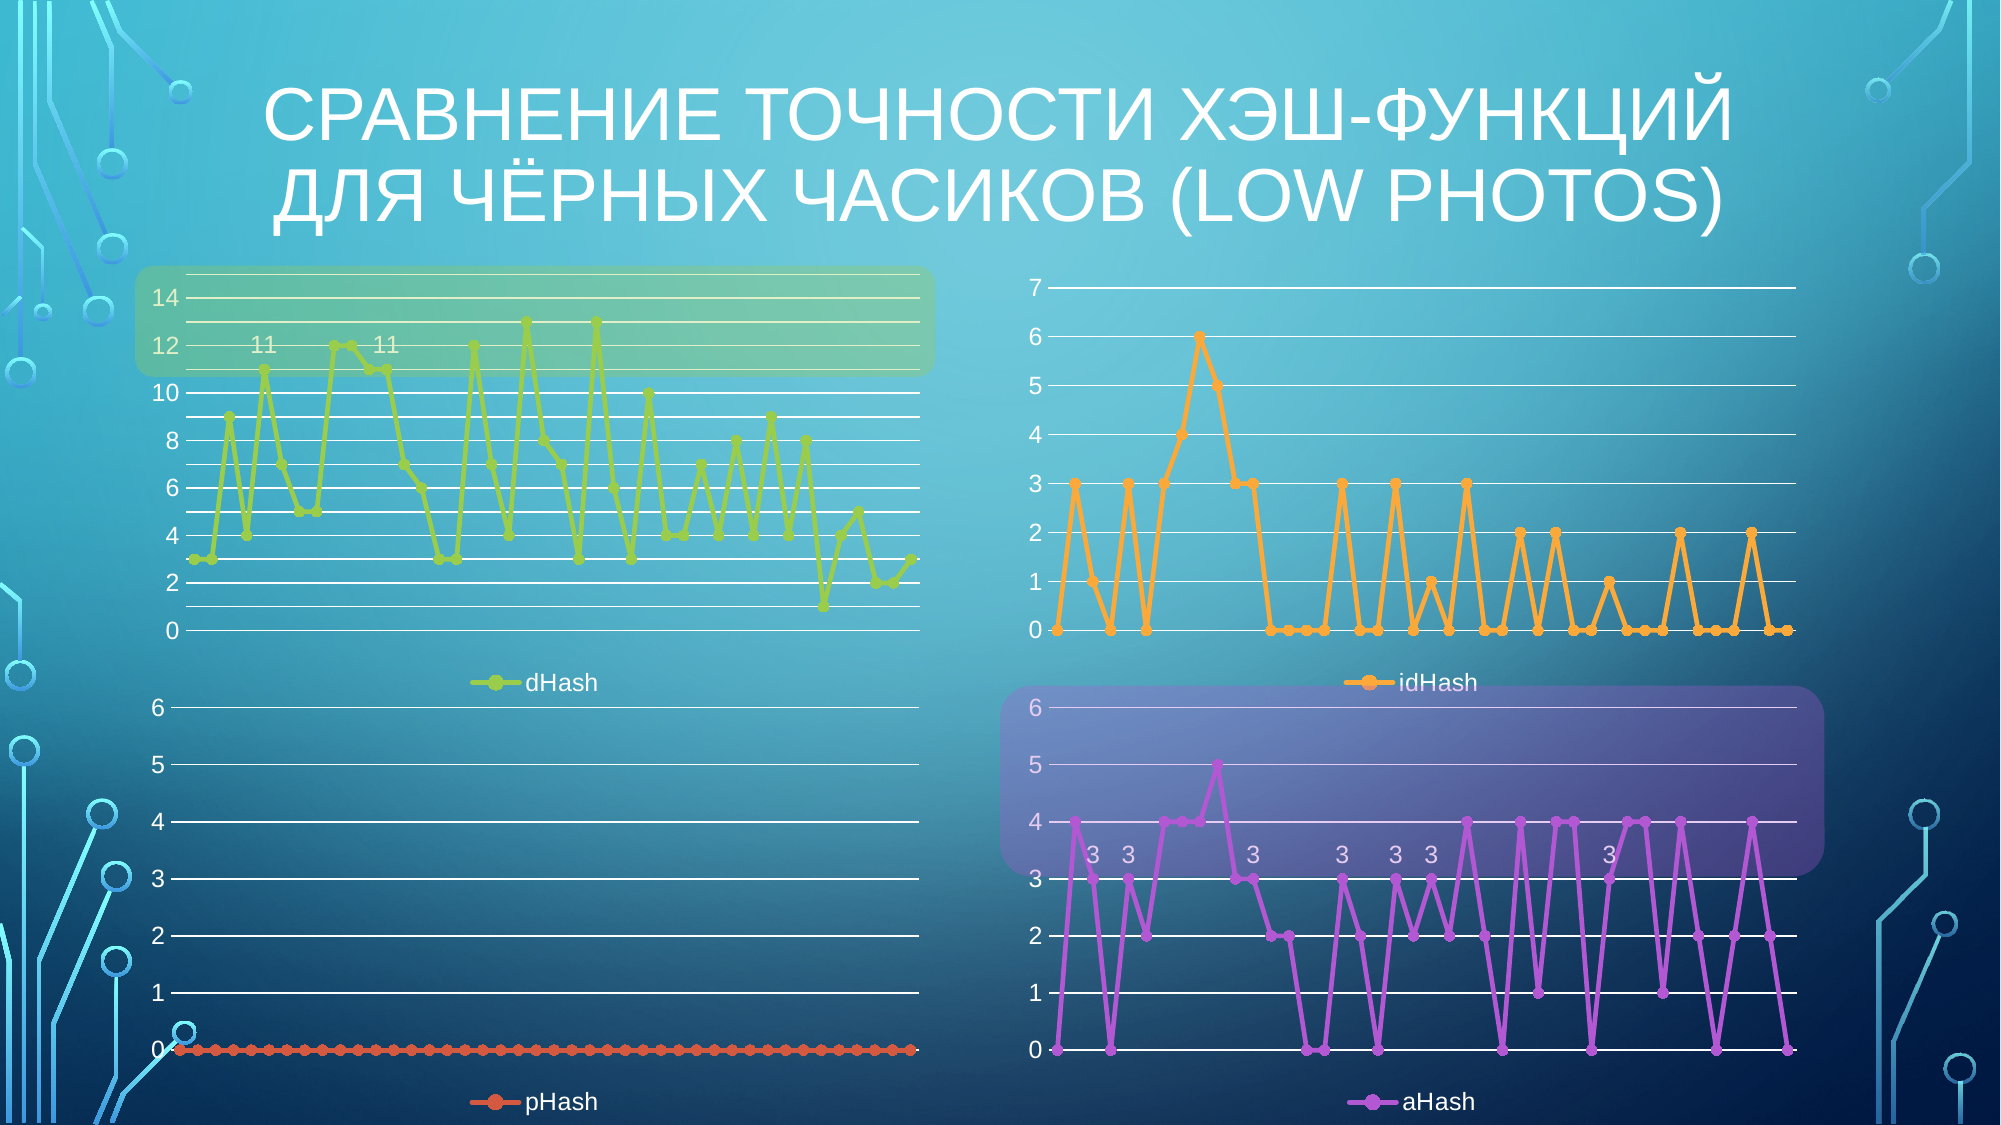

# Сравнение точности хэш-функций Для Чёрных часиков (low photos)

### Chart

| Category | dHash |
|---|---|
| "black_1.jpg" | 3.0 |
| "black_2.jpg" | 3.0 |
| "black_3.jpg" | 9.0 |
| "black_4.jpg" | 4.0 |
| "black_5.jpg" | 11.0 |
| "black_6.jpg" | 7.0 |
| "black_7.jpg" | 5.0 |
| "black_8.jpg" | 5.0 |
| "black_9.jpg" | 12.0 |
| "black_10.jpg" | 12.0 |
| "black_11.jpg" | 11.0 |
| "black_12.jpg" | 11.0 |
| "black_13.jpg" | 7.0 |
| "black_14.jpg" | 6.0 |
| "black_15.jpg" | 3.0 |
| "black_16.jpg" | 3.0 |
| "black_17.jpg" | 12.0 |
| "black_18.jpg" | 7.0 |
| "black_19.jpg" | 4.0 |
| "black_20.jpg" | 13.0 |
| "black_21.jpg" | 8.0 |
| "black_22.jpg" | 7.0 |
| "black_23.jpg" | 3.0 |
| "black_24.jpg" | 13.0 |
| "black_25.jpg" | 6.0 |
| "black_26.jpg" | 3.0 |
| "black_27.jpg" | 10.0 |
| "black_28.jpg" | 4.0 |
| "black_29.jpg" | 4.0 |
| "black_30.jpg" | 7.0 |
| "black_31.jpg" | 4.0 |
| "black_32.jpg" | 8.0 |
| "black_33.jpg" | 4.0 |
| "black_34.jpg" | 9.0 |
| "black_35.jpg" | 4.0 |
| "black_36.jpg" | 8.0 |
| "black_37.jpg" | 1.0 |
| "black_38.jpg" | 4.0 |
| "black_39.jpg" | 5.0 |
| "black_40.jpg" | 2.0 |
| "black_41.jpg" | 2.0 |
| "black_42.jpg" | 3.0 |

### Chart

| Category | idHash |
|---|---|
| "black_1.jpg" | 0.0 |
| "black_2.jpg" | 3.0 |
| "black_3.jpg" | 1.0 |
| "black_4.jpg" | 0.0 |
| "black_5.jpg" | 3.0 |
| "black_6.jpg" | 0.0 |
| "black_7.jpg" | 3.0 |
| "black_8.jpg" | 4.0 |
| "black_9.jpg" | 6.0 |
| "black_10.jpg" | 5.0 |
| "black_11.jpg" | 3.0 |
| "black_12.jpg" | 3.0 |
| "black_13.jpg" | 0.0 |
| "black_14.jpg" | 0.0 |
| "black_15.jpg" | 0.0 |
| "black_16.jpg" | 0.0 |
| "black_17.jpg" | 3.0 |
| "black_18.jpg" | 0.0 |
| "black_19.jpg" | 0.0 |
| "black_20.jpg" | 3.0 |
| "black_21.jpg" | 0.0 |
| "black_22.jpg" | 1.0 |
| "black_23.jpg" | 0.0 |
| "black_24.jpg" | 3.0 |
| "black_25.jpg" | 0.0 |
| "black_26.jpg" | 0.0 |
| "black_27.jpg" | 2.0 |
| "black_28.jpg" | 0.0 |
| "black_29.jpg" | 2.0 |
| "black_30.jpg" | 0.0 |
| "black_31.jpg" | 0.0 |
| "black_32.jpg" | 1.0 |
| "black_33.jpg" | 0.0 |
| "black_34.jpg" | 0.0 |
| "black_35.jpg" | 0.0 |
| "black_36.jpg" | 2.0 |
| "black_37.jpg" | 0.0 |
| "black_38.jpg" | 0.0 |
| "black_39.jpg" | 0.0 |
| "black_40.jpg" | 2.0 |
| "black_41.jpg" | 0.0 |
| "black_42.jpg" | 0.0 |

### Chart

| Category | aHash |
|---|---|
| "black_1.jpg" | 0.0 |
| "black_2.jpg" | 4.0 |
| "black_3.jpg" | 3.0 |
| "black_4.jpg" | 0.0 |
| "black_5.jpg" | 3.0 |
| "black_6.jpg" | 2.0 |
| "black_7.jpg" | 4.0 |
| "black_8.jpg" | 4.0 |
| "black_9.jpg" | 4.0 |
| "black_10.jpg" | 5.0 |
| "black_11.jpg" | 3.0 |
| "black_12.jpg" | 3.0 |
| "black_13.jpg" | 2.0 |
| "black_14.jpg" | 2.0 |
| "black_15.jpg" | 0.0 |
| "black_16.jpg" | 0.0 |
| "black_17.jpg" | 3.0 |
| "black_18.jpg" | 2.0 |
| "black_19.jpg" | 0.0 |
| "black_20.jpg" | 3.0 |
| "black_21.jpg" | 2.0 |
| "black_22.jpg" | 3.0 |
| "black_23.jpg" | 2.0 |
| "black_24.jpg" | 4.0 |
| "black_25.jpg" | 2.0 |
| "black_26.jpg" | 0.0 |
| "black_27.jpg" | 4.0 |
| "black_28.jpg" | 1.0 |
| "black_29.jpg" | 4.0 |
| "black_30.jpg" | 4.0 |
| "black_31.jpg" | 0.0 |
| "black_32.jpg" | 3.0 |
| "black_33.jpg" | 4.0 |
| "black_34.jpg" | 4.0 |
| "black_35.jpg" | 1.0 |
| "black_36.jpg" | 4.0 |
| "black_37.jpg" | 2.0 |
| "black_38.jpg" | 0.0 |
| "black_39.jpg" | 2.0 |
| "black_40.jpg" | 4.0 |
| "black_41.jpg" | 2.0 |
| "black_42.jpg" | 0.0 |

### Chart

| Category | pHash |
|---|---|
| "black_1.jpg" | 0.0 |
| "black_2.jpg" | 0.0 |
| "black_3.jpg" | 0.0 |
| "black_4.jpg" | 0.0 |
| "black_5.jpg" | 0.0 |
| "black_6.jpg" | 0.0 |
| "black_7.jpg" | 0.0 |
| "black_8.jpg" | 0.0 |
| "black_9.jpg" | 0.0 |
| "black_10.jpg" | 0.0 |
| "black_11.jpg" | 0.0 |
| "black_12.jpg" | 0.0 |
| "black_13.jpg" | 0.0 |
| "black_14.jpg" | 0.0 |
| "black_15.jpg" | 0.0 |
| "black_16.jpg" | 0.0 |
| "black_17.jpg" | 0.0 |
| "black_18.jpg" | 0.0 |
| "black_19.jpg" | 0.0 |
| "black_20.jpg" | 0.0 |
| "black_21.jpg" | 0.0 |
| "black_22.jpg" | 0.0 |
| "black_23.jpg" | 0.0 |
| "black_24.jpg" | 0.0 |
| "black_25.jpg" | 0.0 |
| "black_26.jpg" | 0.0 |
| "black_27.jpg" | 0.0 |
| "black_28.jpg" | 0.0 |
| "black_29.jpg" | 0.0 |
| "black_30.jpg" | 0.0 |
| "black_31.jpg" | 0.0 |
| "black_32.jpg" | 0.0 |
| "black_33.jpg" | 0.0 |
| "black_34.jpg" | 0.0 |
| "black_35.jpg" | 0.0 |
| "black_36.jpg" | 0.0 |
| "black_37.jpg" | 0.0 |
| "black_38.jpg" | 0.0 |
| "black_39.jpg" | 0.0 |
| "black_40.jpg" | 0.0 |
| "black_41.jpg" | 0.0 |
| "black_42.jpg" | 0.0 |